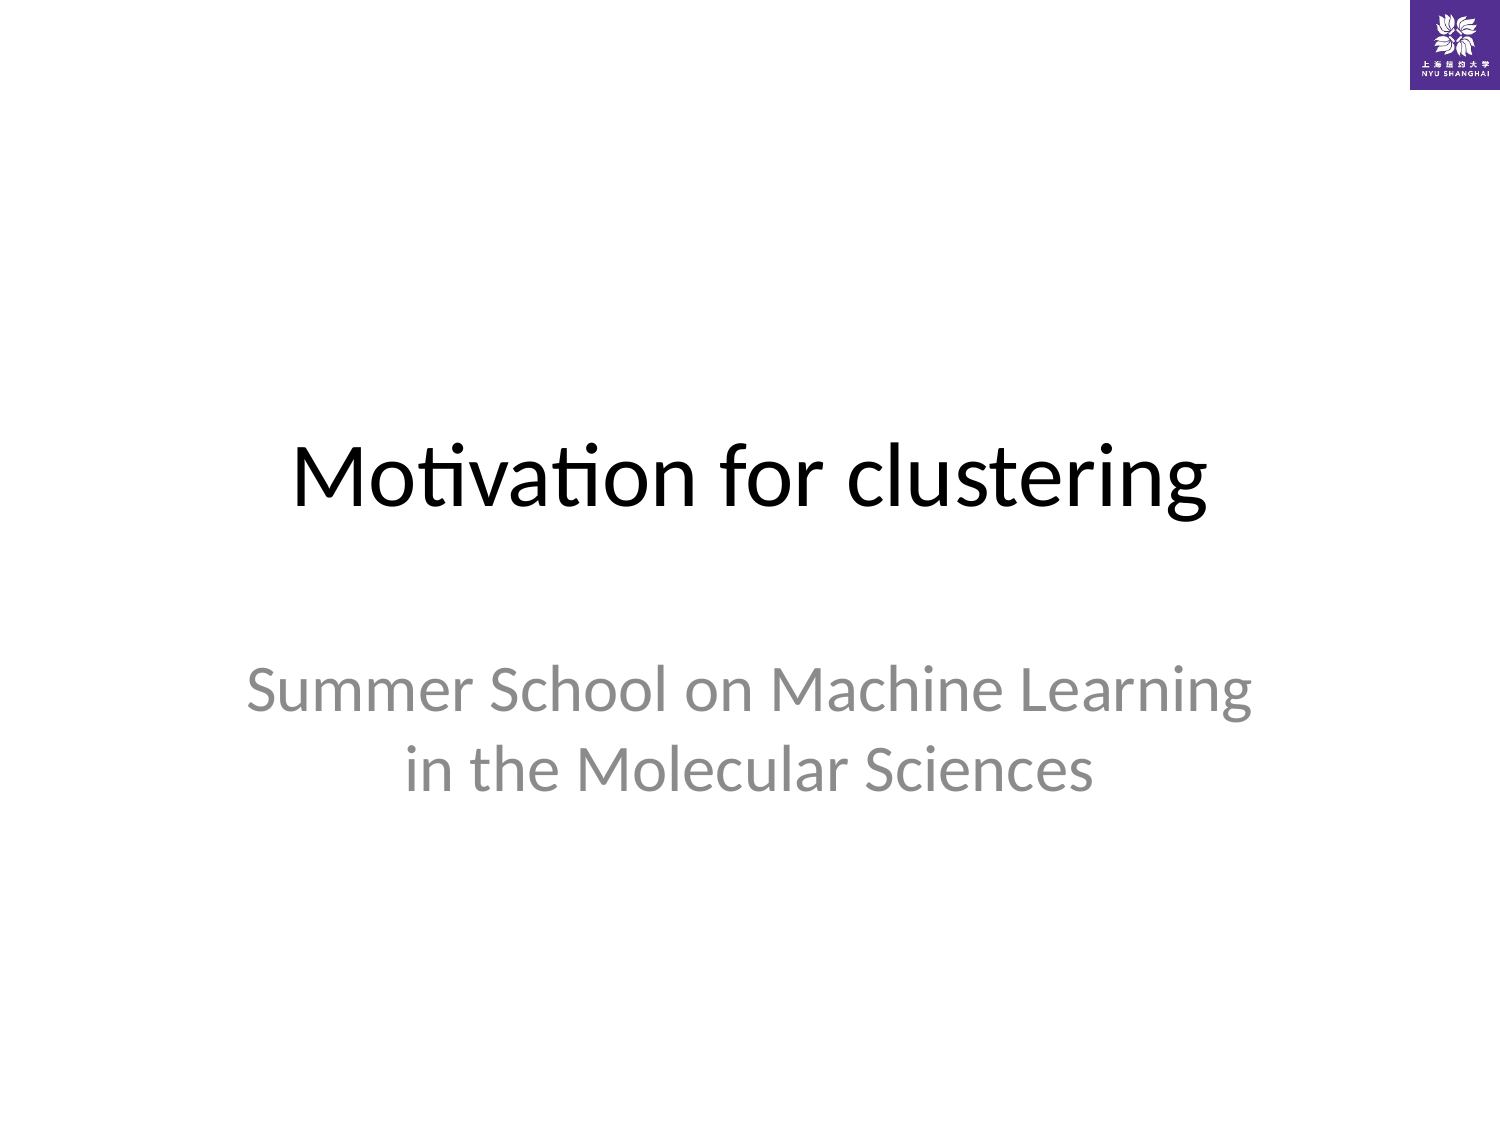

# Motivation for clustering
Summer School on Machine Learning in the Molecular Sciences